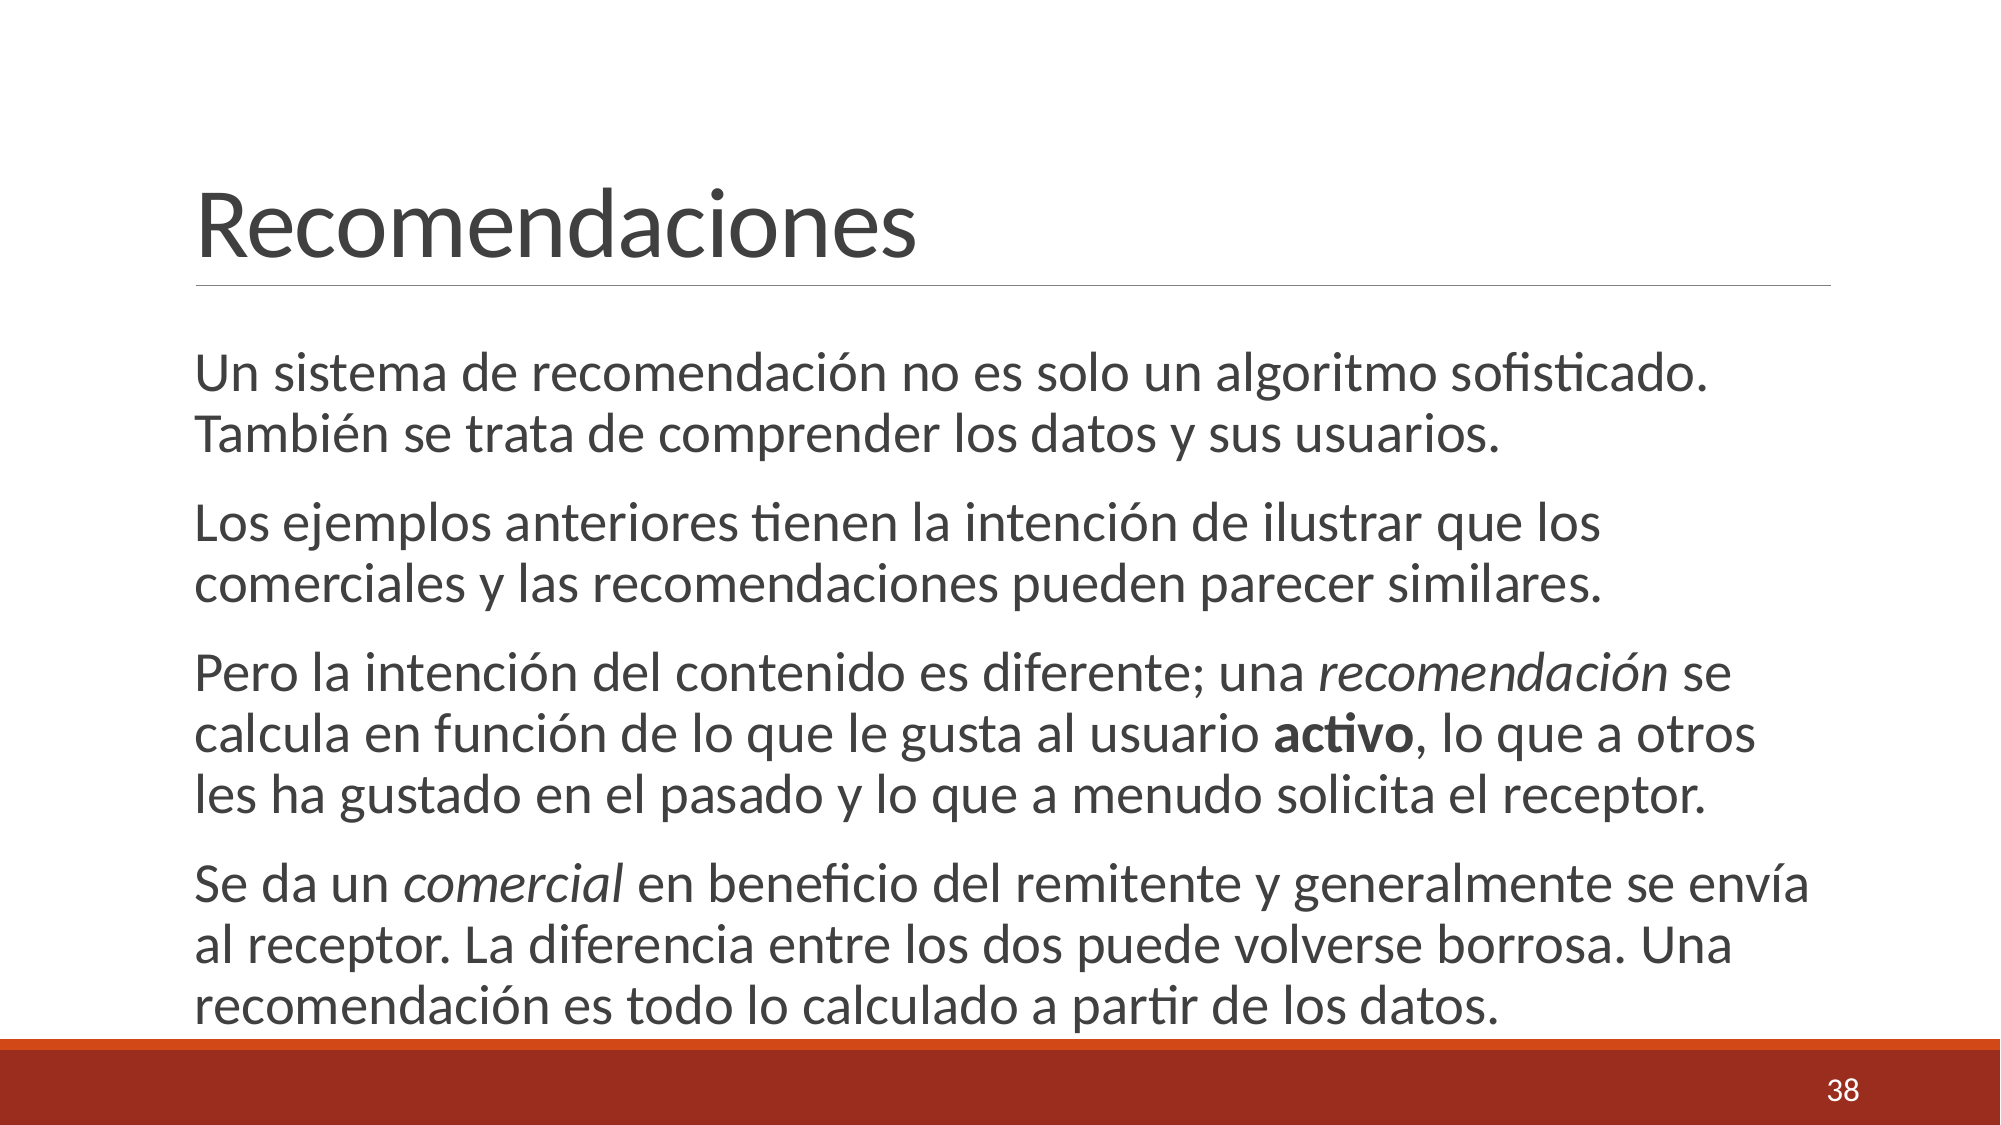

# Recomendaciones
Un sistema de recomendación no es solo un algoritmo sofisticado. También se trata de comprender los datos y sus usuarios.
Los ejemplos anteriores tienen la intención de ilustrar que los comerciales y las recomendaciones pueden parecer similares.
Pero la intención del contenido es diferente; una recomendación se calcula en función de lo que le gusta al usuario activo, lo que a otros les ha gustado en el pasado y lo que a menudo solicita el receptor.
Se da un comercial en beneficio del remitente y generalmente se envía al receptor. La diferencia entre los dos puede volverse borrosa. Una recomendación es todo lo calculado a partir de los datos.
38